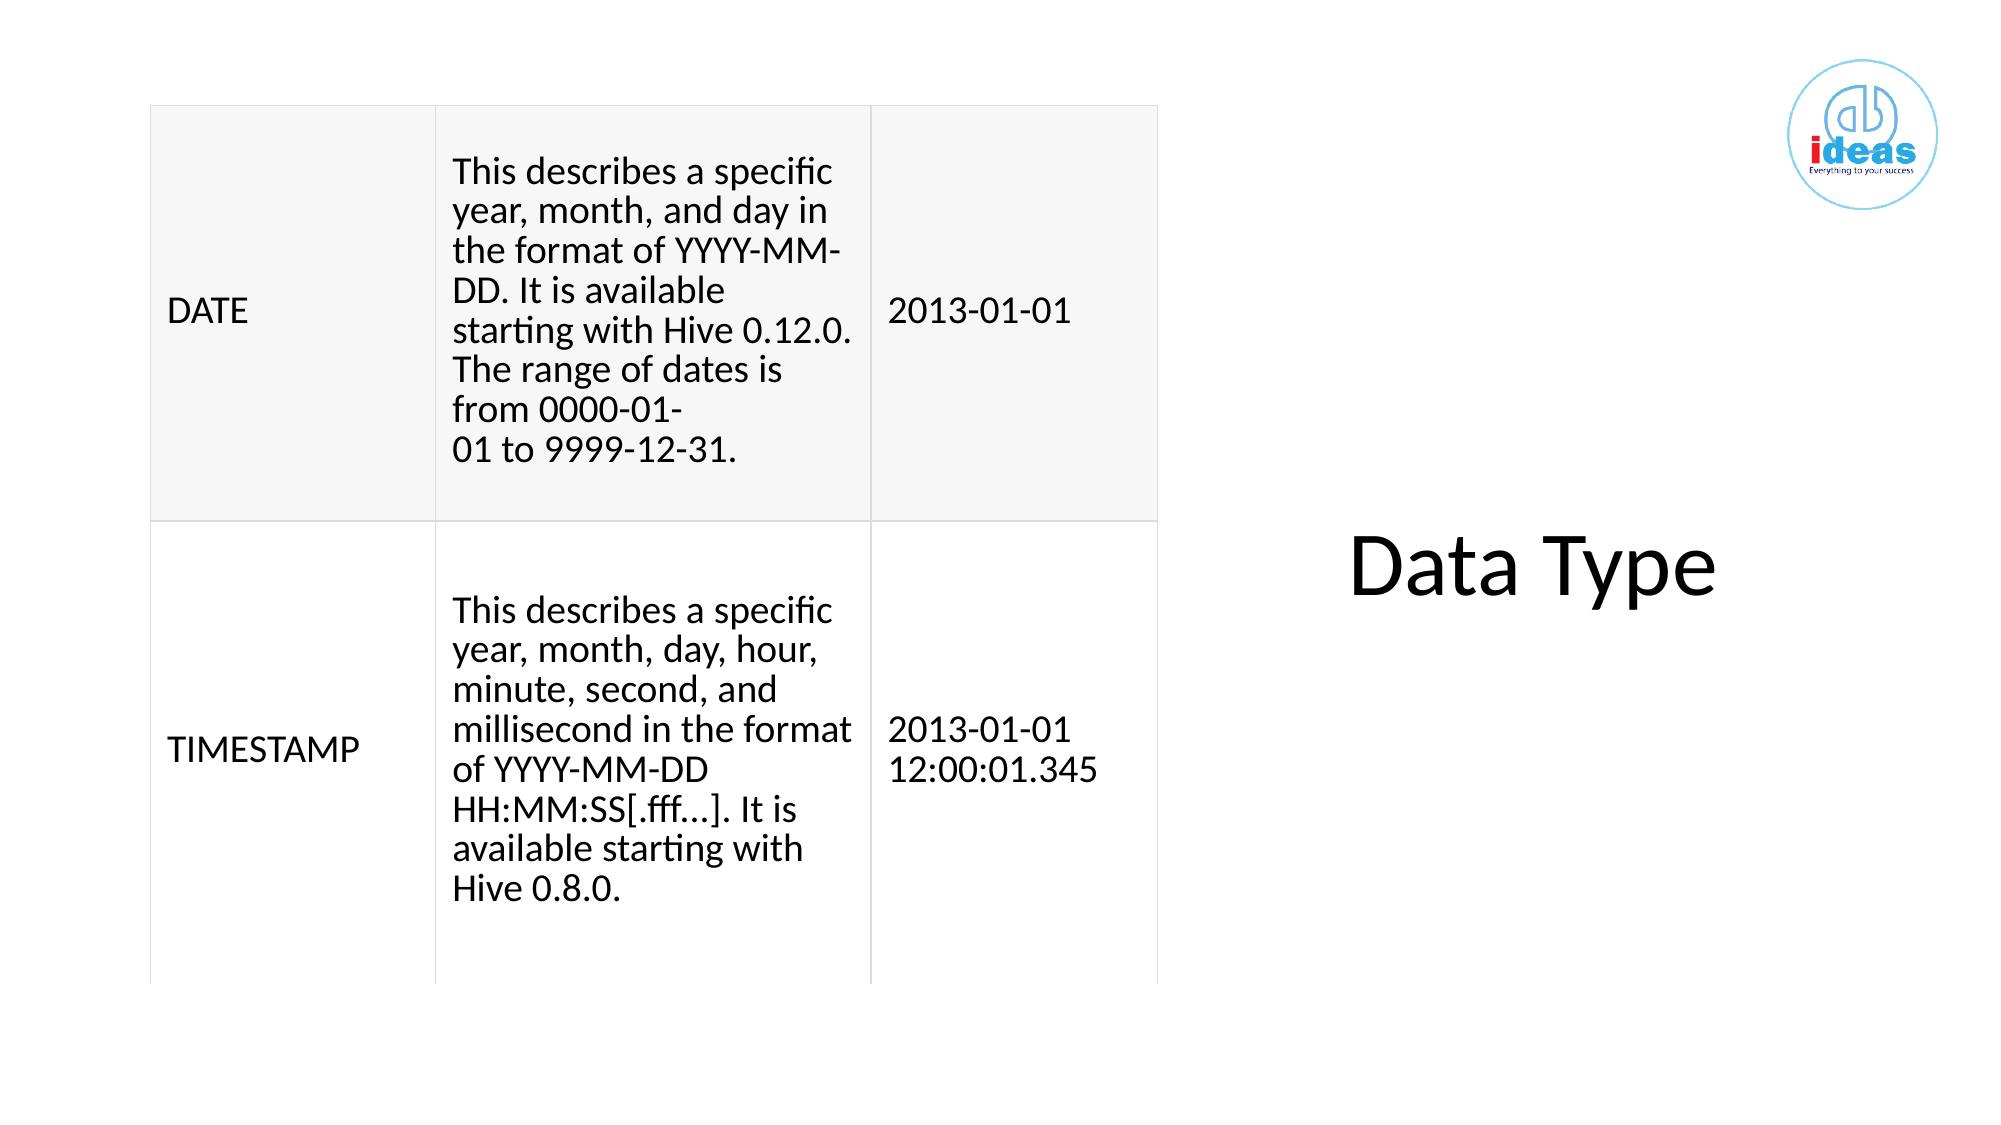

| DATE | This describes a specific year, month, and day in the format of YYYY-MM-DD. It is available starting with Hive 0.12.0. The range of dates is from 0000-01-01 to 9999-12-31. | 2013-01-01 |
| --- | --- | --- |
| TIMESTAMP | This describes a specific year, month, day, hour, minute, second, and millisecond in the format of YYYY-MM-DD HH:MM:SS[.fff...]. It is available starting with Hive 0.8.0. | 2013-01-01 12:00:01.345 |
# Data Type